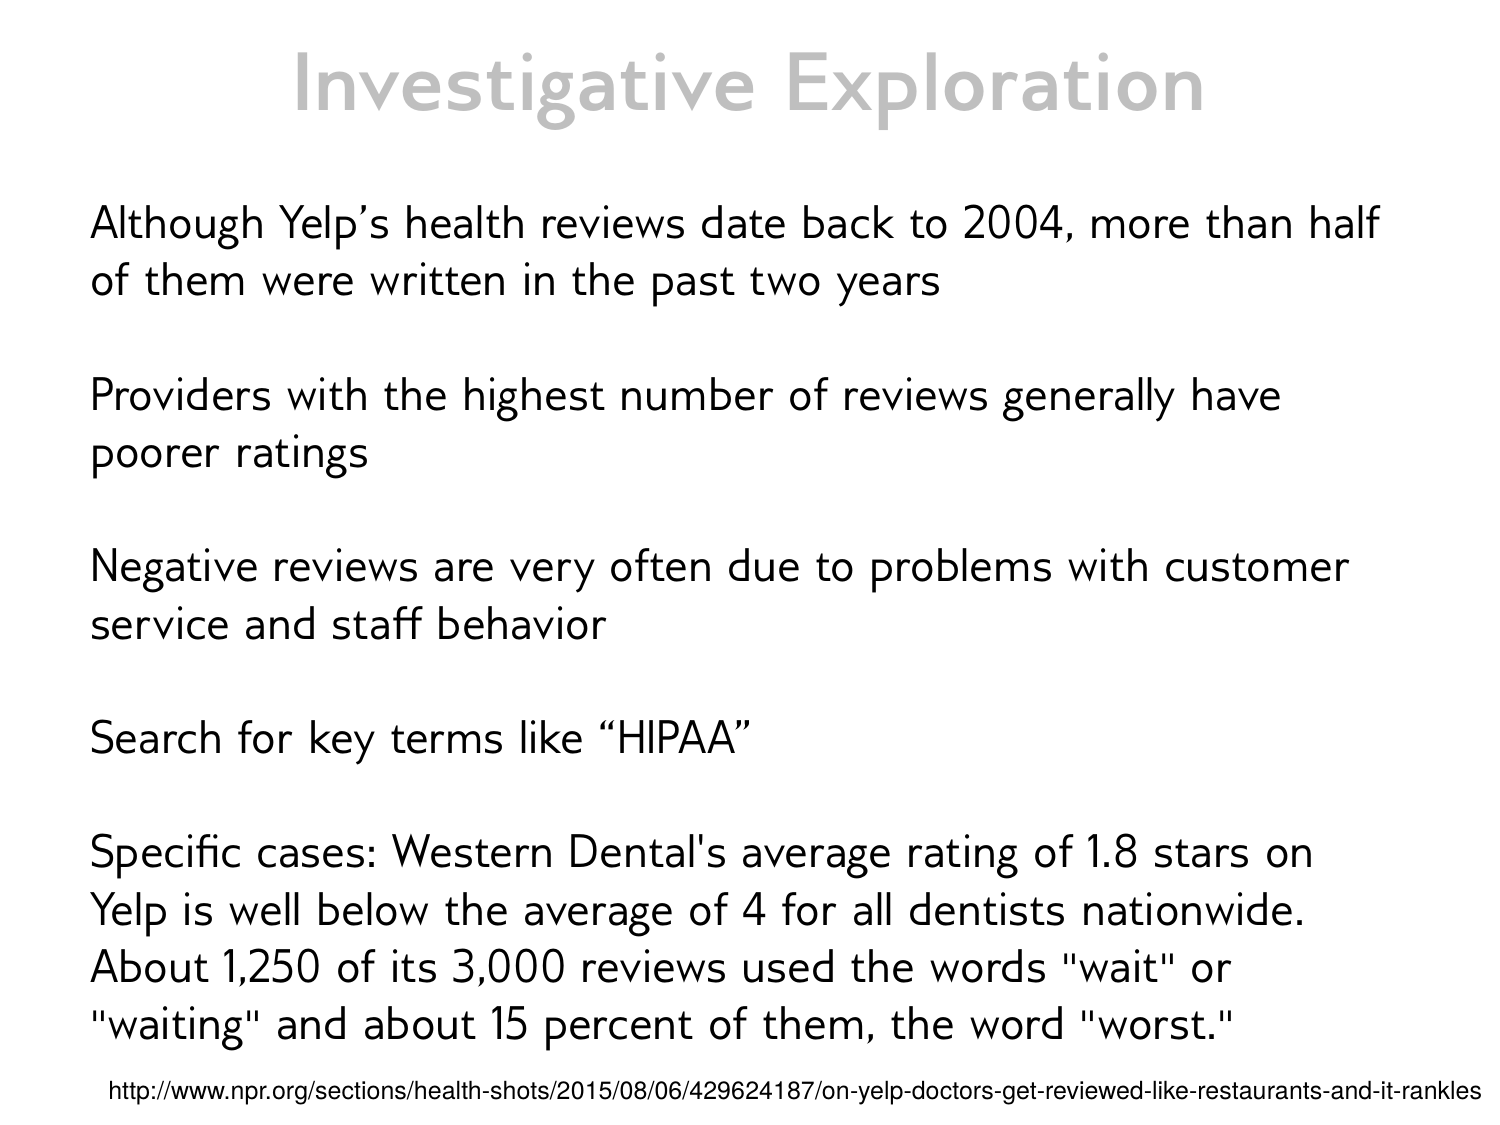

# Investigative Exploration
Although Yelp’s health reviews date back to 2004, more than half of them were written in the past two years

Providers with the highest number of reviews generally have poorer ratings

Negative reviews are very often due to problems with customer service and staff behavior

Search for key terms like “HIPAA”

Specific cases: Western Dental's average rating of 1.8 stars on Yelp is well below the average of 4 for all dentists nationwide. About 1,250 of its 3,000 reviews used the words "wait" or "waiting" and about 15 percent of them, the word "worst."

http://www.npr.org/sections/health-shots/2015/08/06/429624187/on-yelp-doctors-get-reviewed-like-restaurants-and-it-rankles